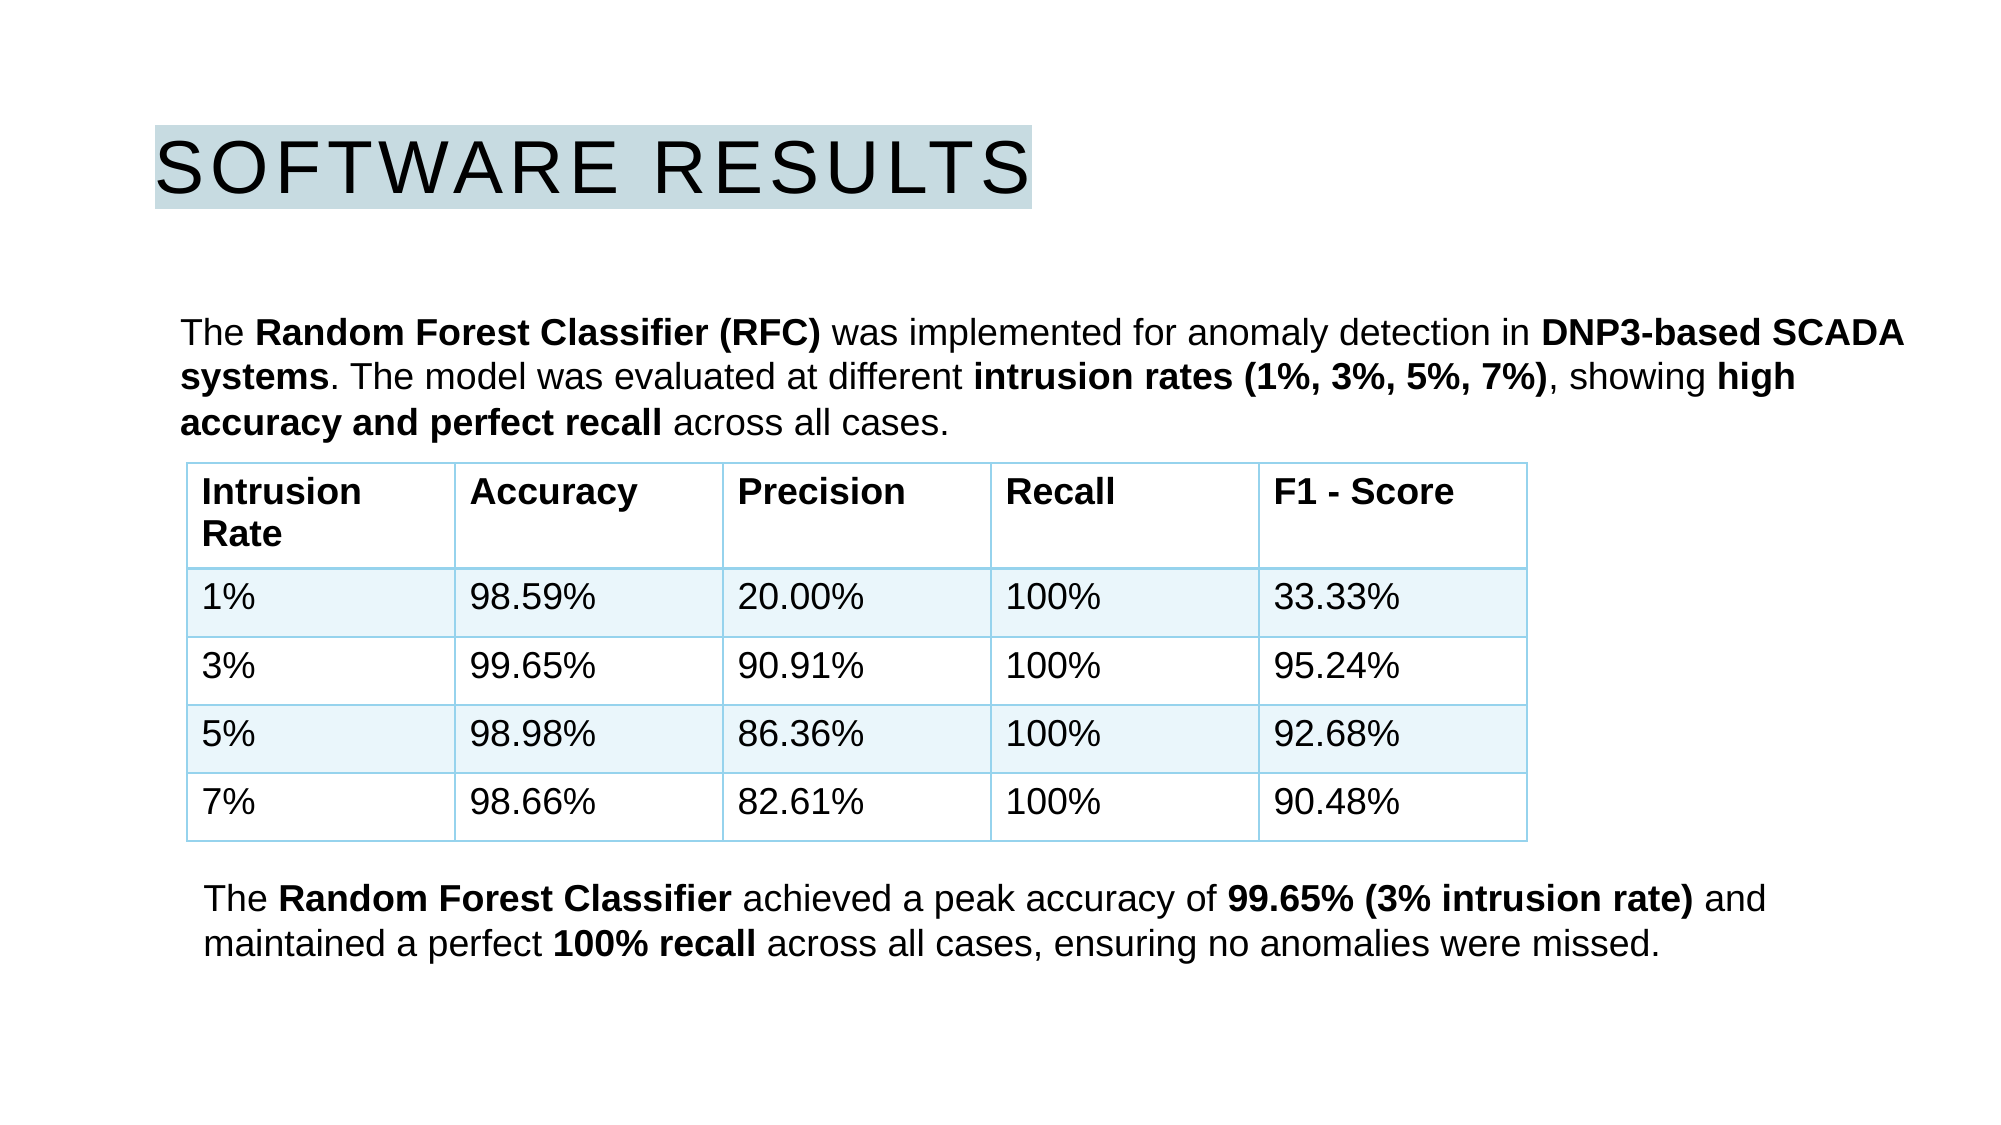

# SOFTWARE RESULTS
The Random Forest Classifier (RFC) was implemented for anomaly detection in DNP3-based SCADA systems. The model was evaluated at different intrusion rates (1%, 3%, 5%, 7%), showing high accuracy and perfect recall across all cases.

| Intrusion Rate | Accuracy | Precision | Recall | F1 - Score |
| --- | --- | --- | --- | --- |
| 1% | 98.59% | 20.00% | 100% | 33.33% |
| 3% | 99.65% | 90.91% | 100% | 95.24% |
| 5% | 98.98% | 86.36% | 100% | 92.68% |
| 7% | 98.66% | 82.61% | 100% | 90.48% |
The Random Forest Classifier achieved a peak accuracy of 99.65% (3% intrusion rate) and maintained a perfect 100% recall across all cases, ensuring no anomalies were missed.